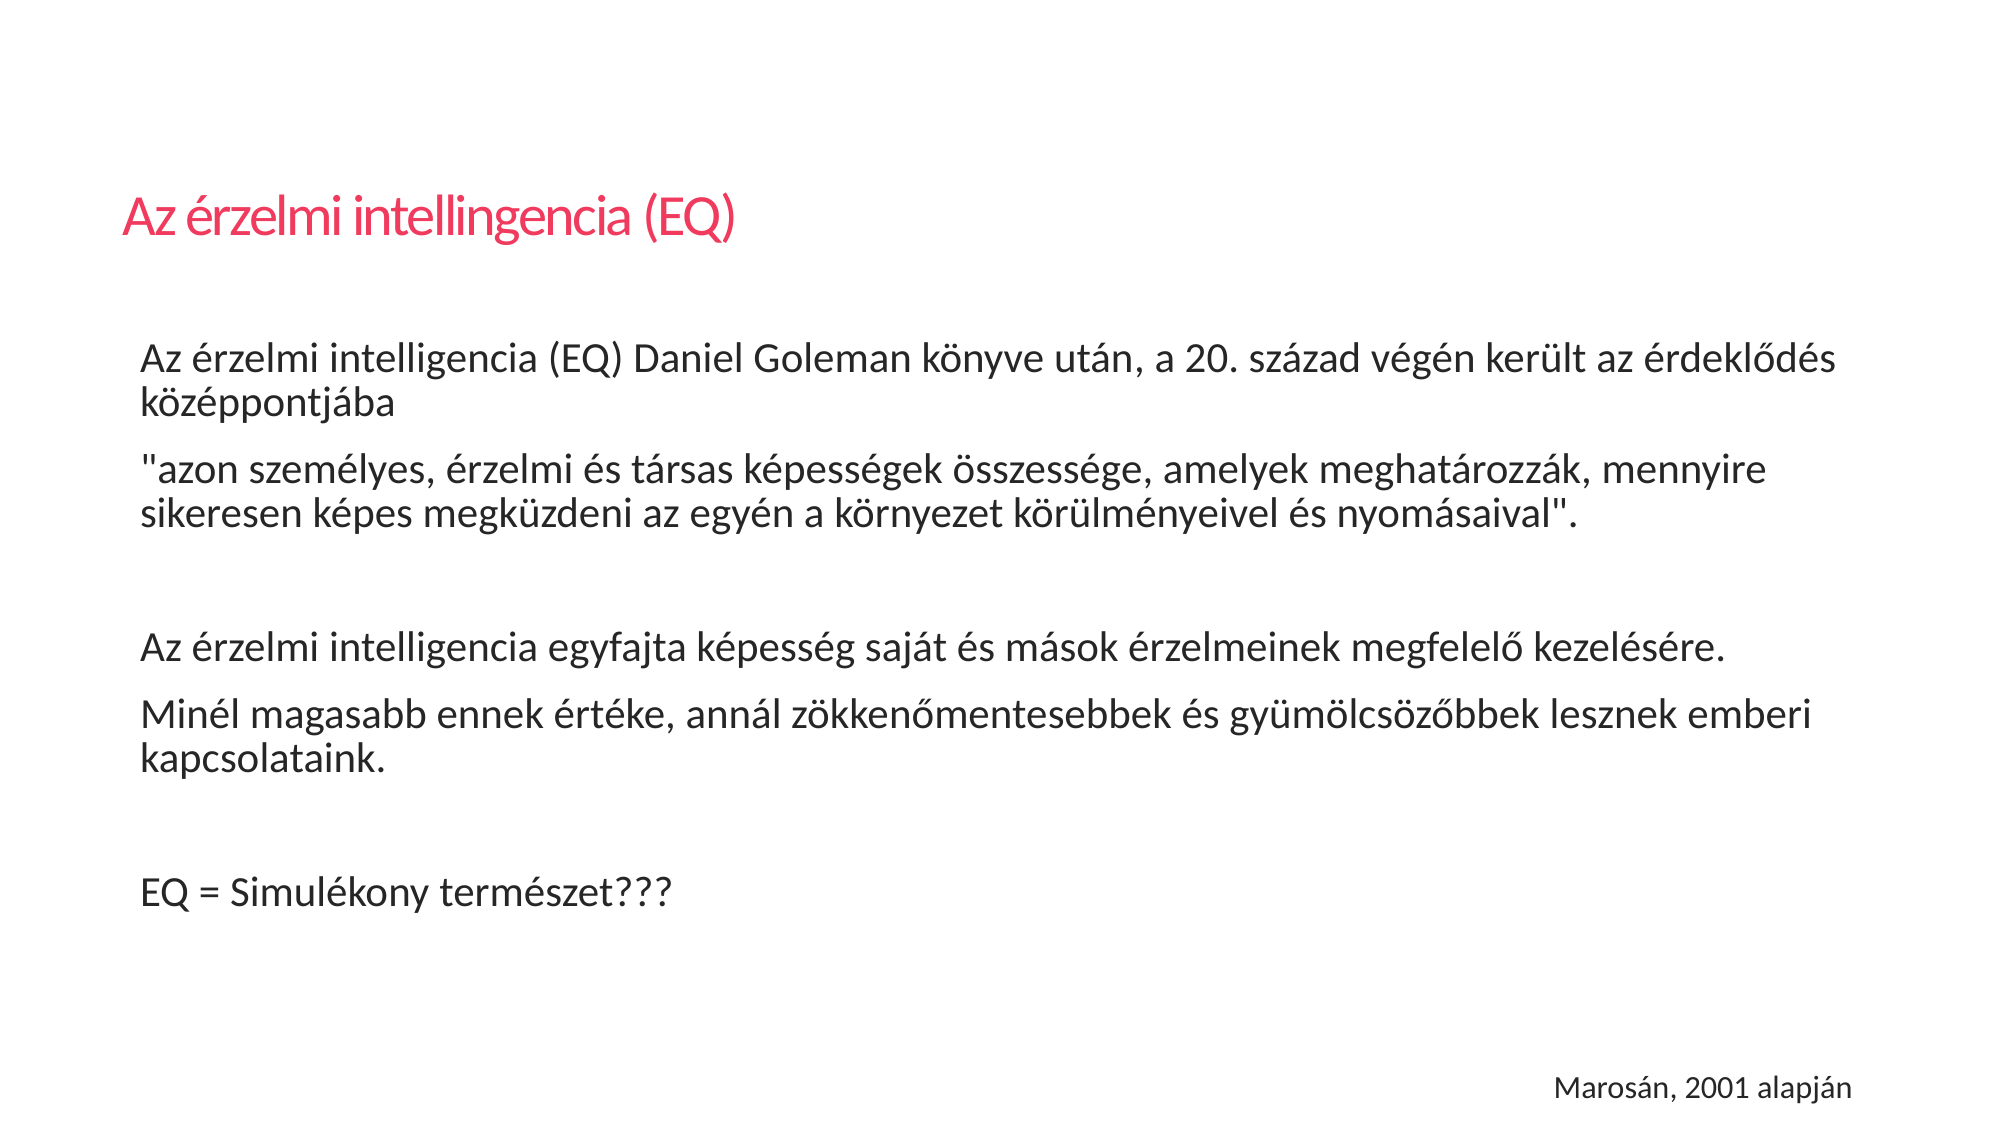

# Az érzelmi intellingencia (EQ)
Az érzelmi intelligencia (EQ) Daniel Goleman könyve után, a 20. század végén került az érdeklődés középpontjába
"azon személyes, érzelmi és társas képességek összessége, amelyek meghatározzák, mennyire sikeresen képes megküzdeni az egyén a környezet körülményeivel és nyomásaival".

Az érzelmi intelligencia egyfajta képesség saját és mások érzelmeinek megfelelő kezelésére.
Minél magasabb ennek értéke, annál zökkenőmentesebbek és gyümölcsözőbbek lesznek emberi kapcsolataink.

EQ = Simulékony természet???

Marosán, 2001 alapján
35